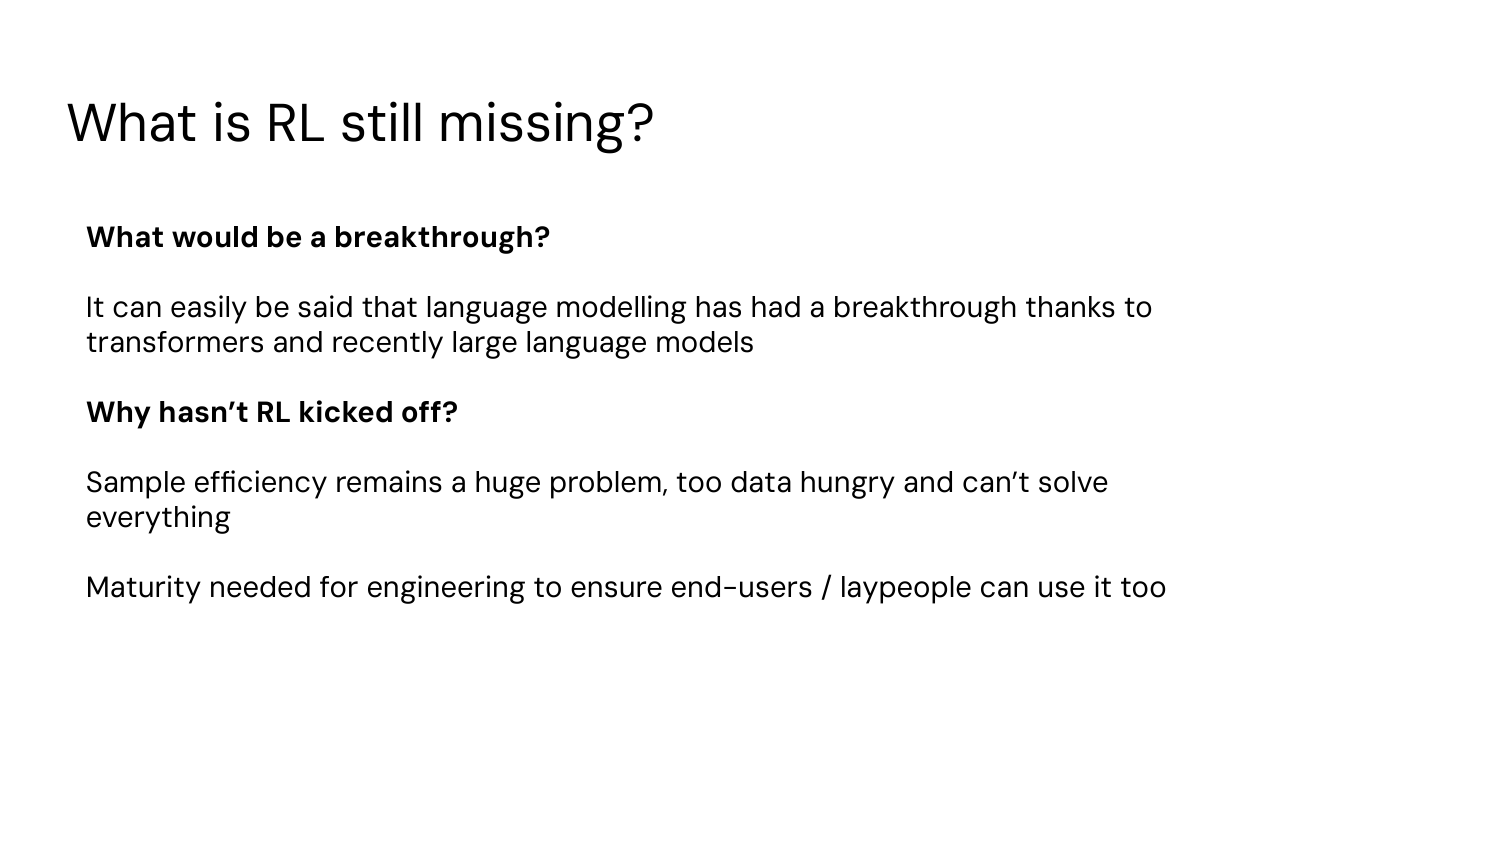

# What is RL still missing?
What would be a breakthrough?

It can easily be said that language modelling has had a breakthrough thanks to transformers and recently large language models

Why hasn’t RL kicked off?

Sample efficiency remains a huge problem, too data hungry and can’t solve everything

Maturity needed for engineering to ensure end-users / laypeople can use it too